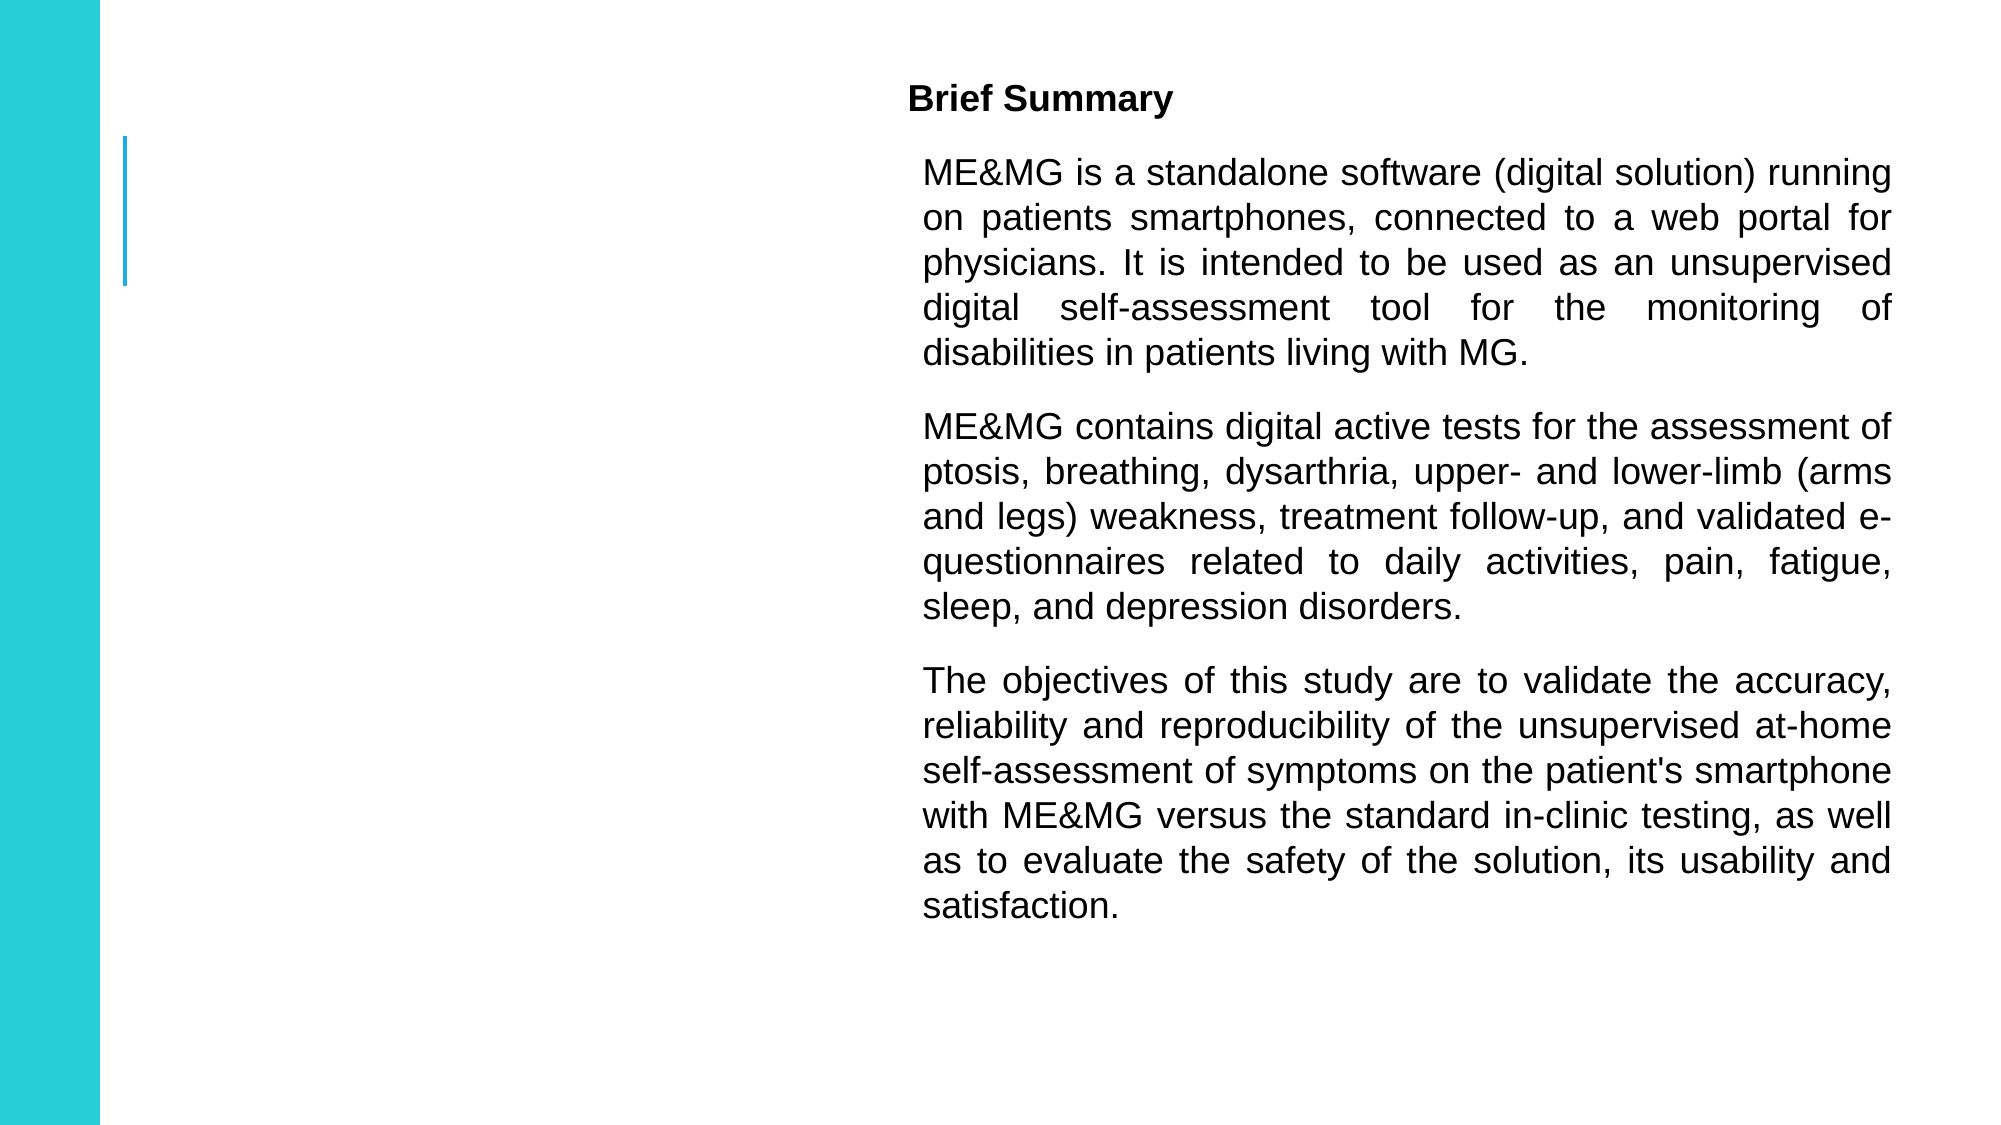

#
Brief Summary
ME&MG is a standalone software (digital solution) running on patients smartphones, connected to a web portal for physicians. It is intended to be used as an unsupervised digital self-assessment tool for the monitoring of disabilities in patients living with MG.
ME&MG contains digital active tests for the assessment of ptosis, breathing, dysarthria, upper- and lower-limb (arms and legs) weakness, treatment follow-up, and validated e-questionnaires related to daily activities, pain, fatigue, sleep, and depression disorders.
The objectives of this study are to validate the accuracy, reliability and reproducibility of the unsupervised at-home self-assessment of symptoms on the patient's smartphone with ME&MG versus the standard in-clinic testing, as well as to evaluate the safety of the solution, its usability and satisfaction.

20